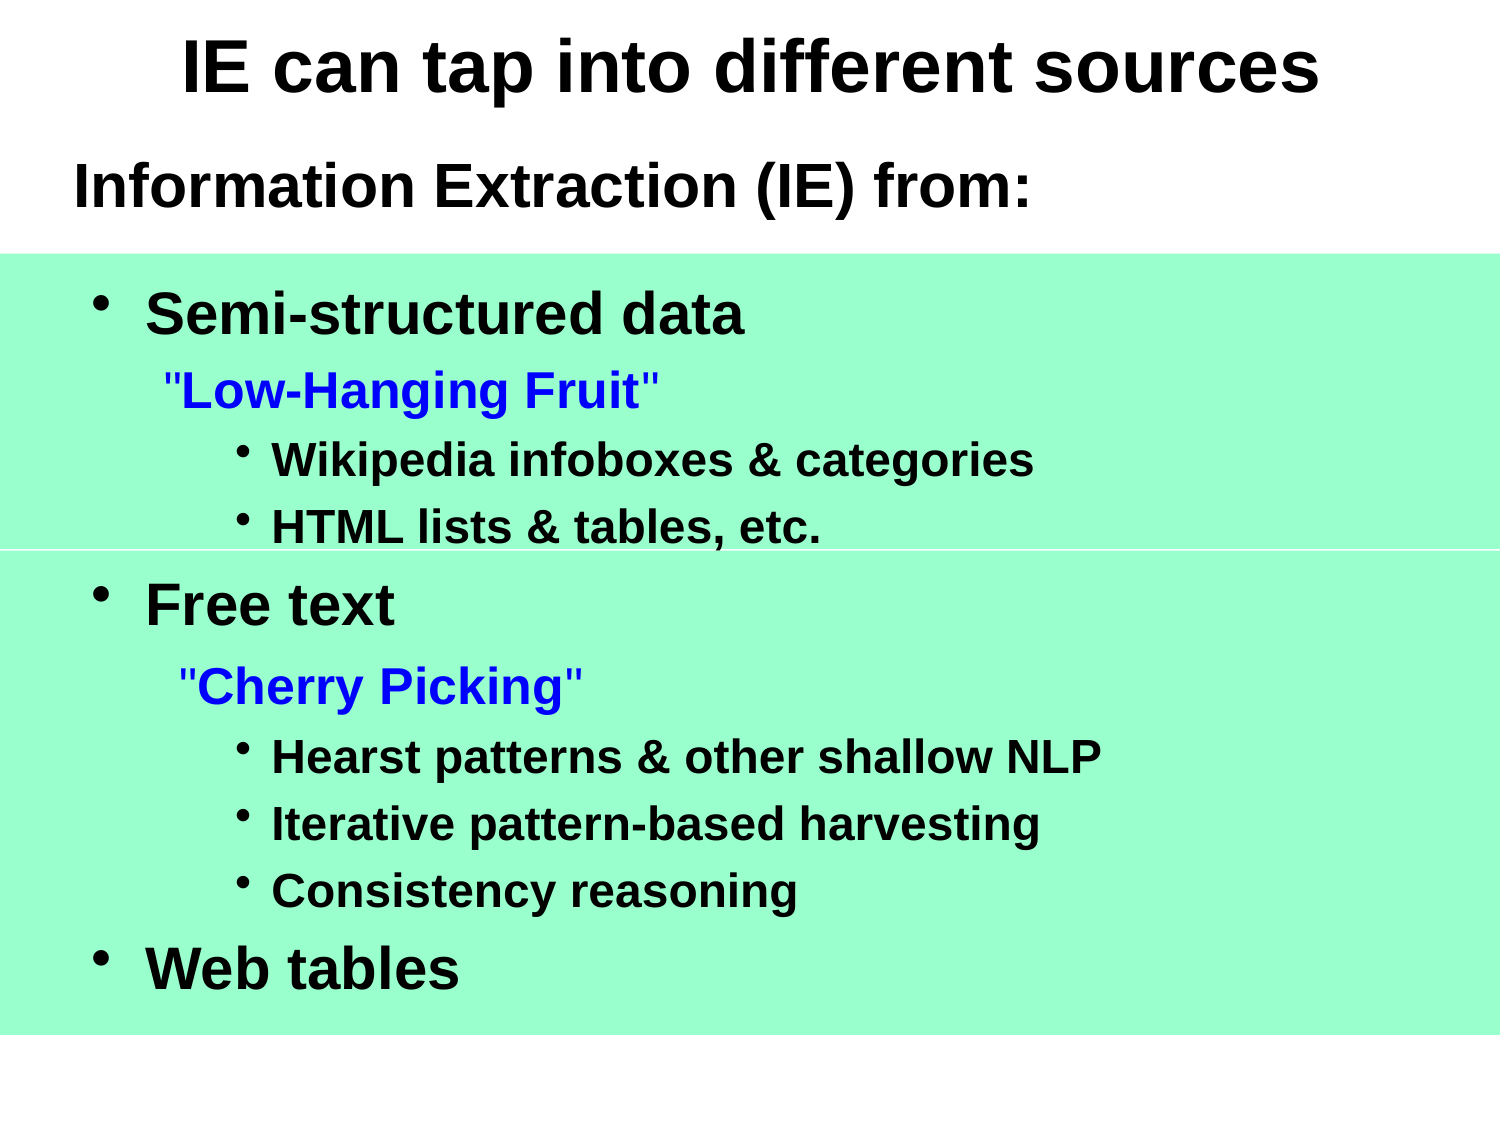

# IE can tap into different sources
Information Extraction (IE) from:

Semi-structured data
"Low-Hanging Fruit"
Wikipedia infoboxes & categories
HTML lists & tables, etc.
Free text
 "Cherry Picking"
Hearst patterns & other shallow NLP
Iterative pattern-based harvesting
Consistency reasoning
Web tables